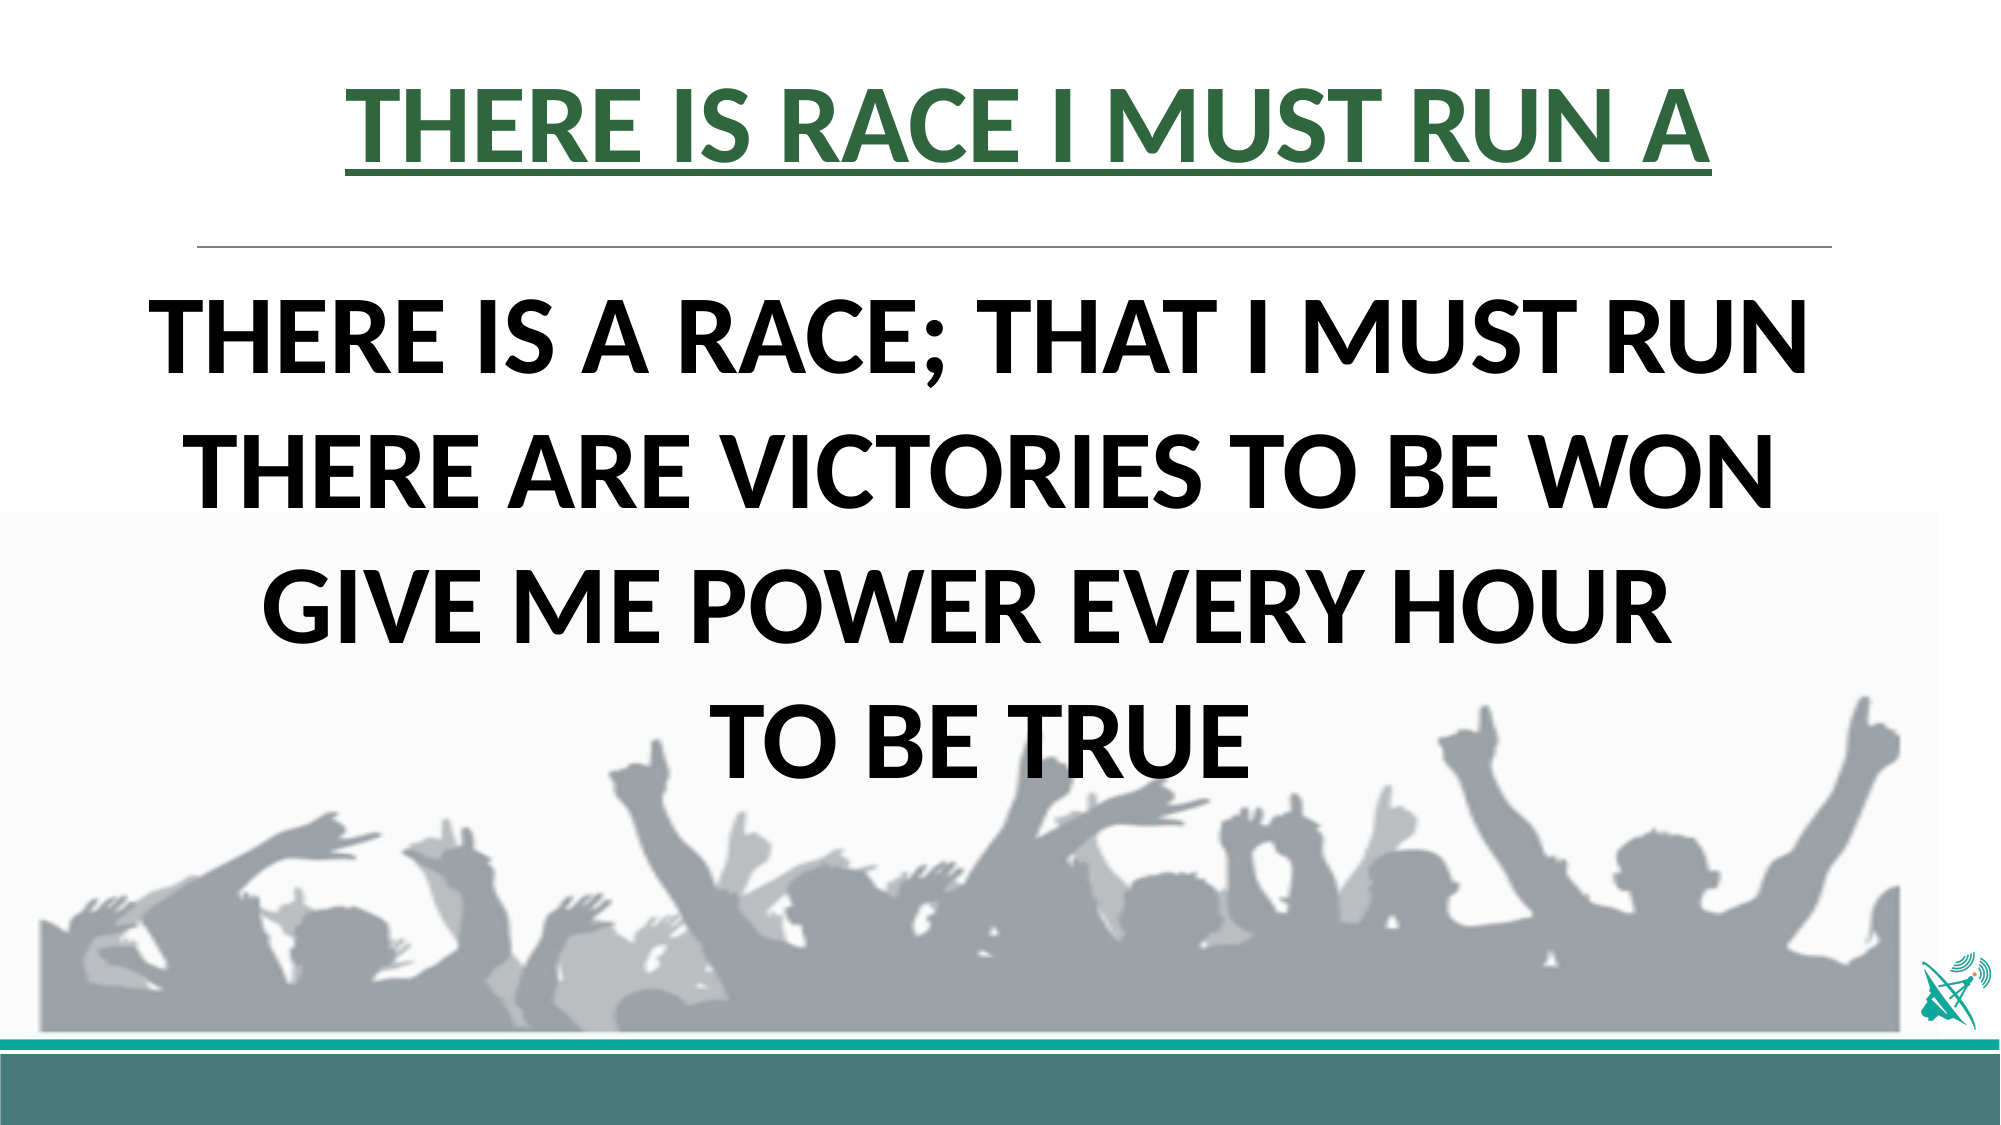

# THERE IS RACE I MUST RUN A
THERE IS A RACE; THAT I MUST RUN
THERE ARE VICTORIES TO BE WON
GIVE ME POWER EVERY HOUR
TO BE TRUE